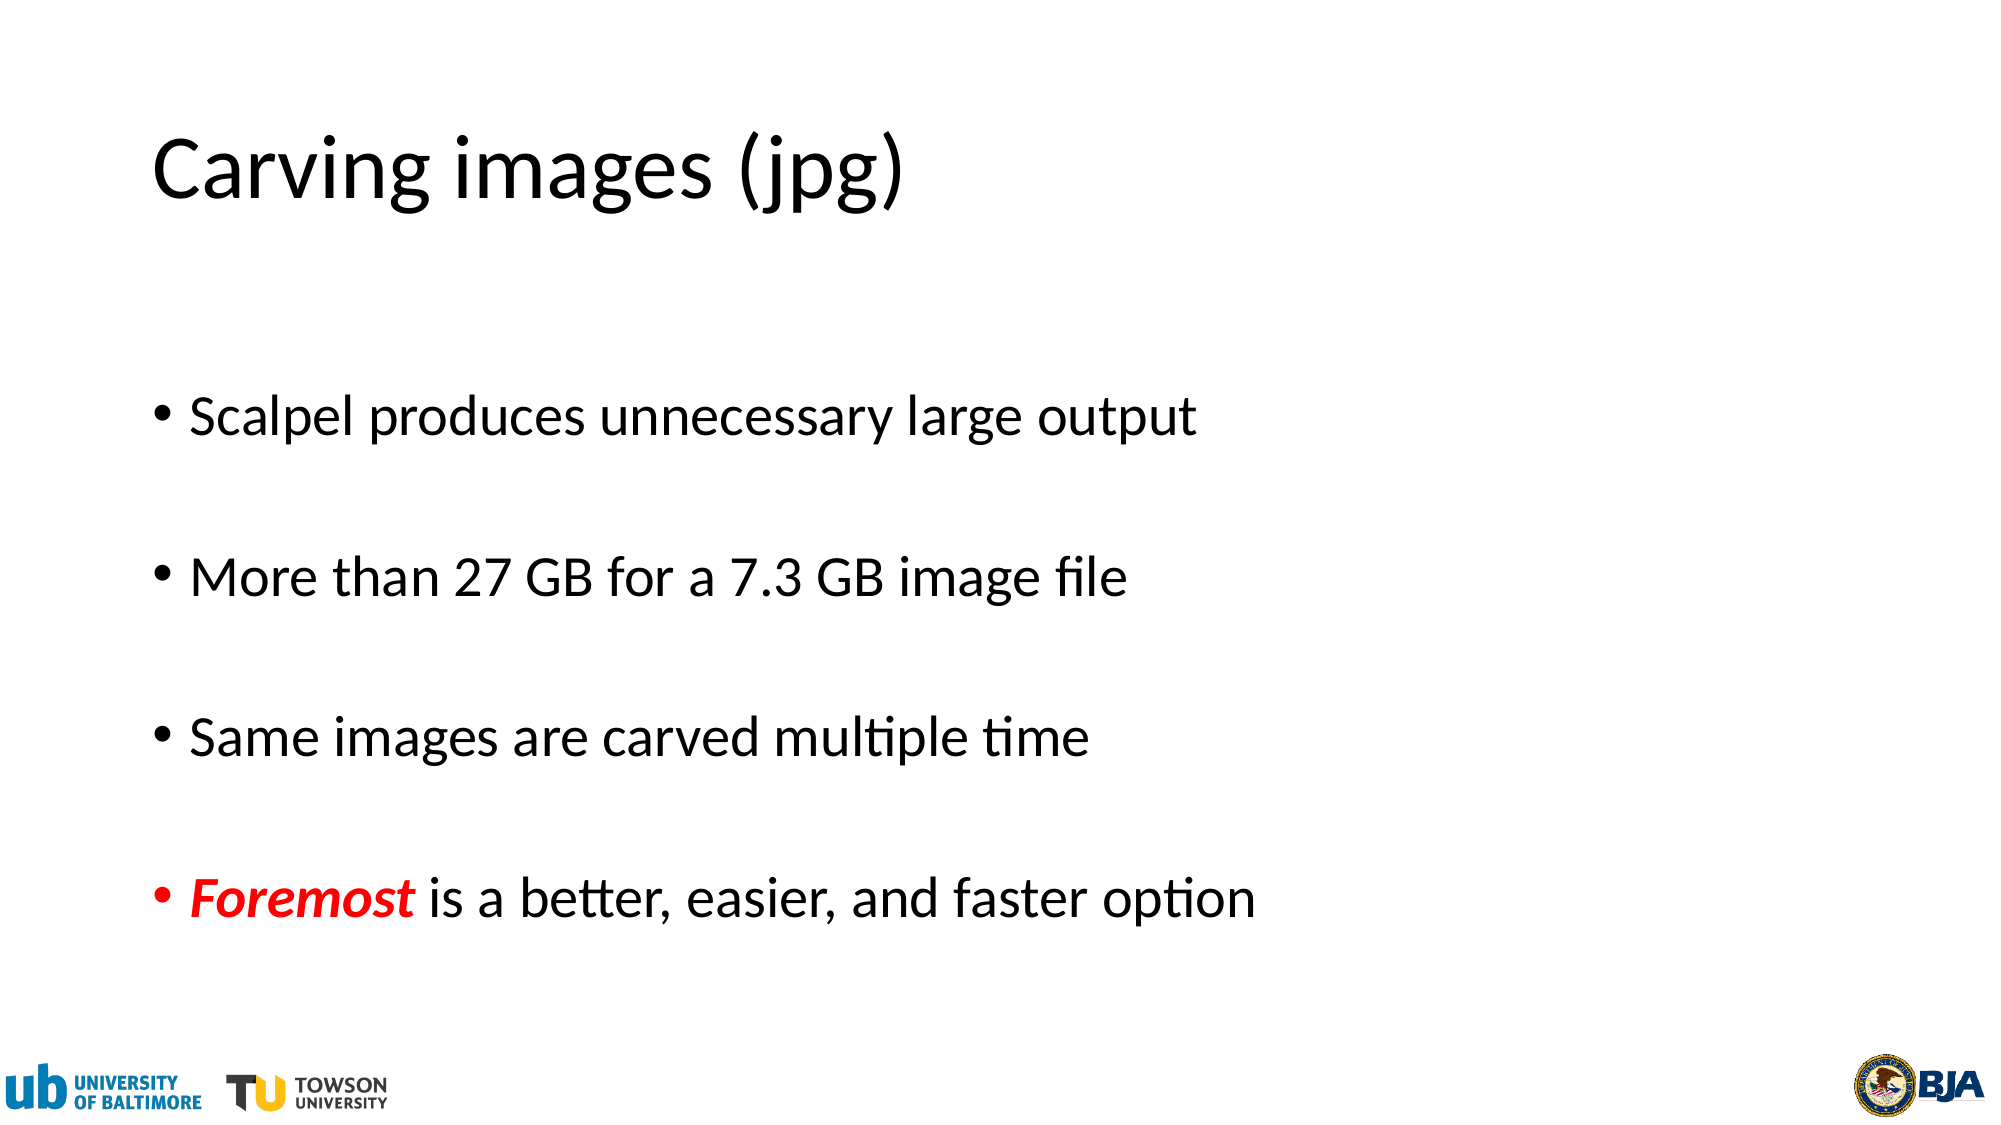

# Carving images (jpg)
Scalpel produces unnecessary large output
More than 27 GB for a 7.3 GB image file
Same images are carved multiple time
Foremost is a better, easier, and faster option